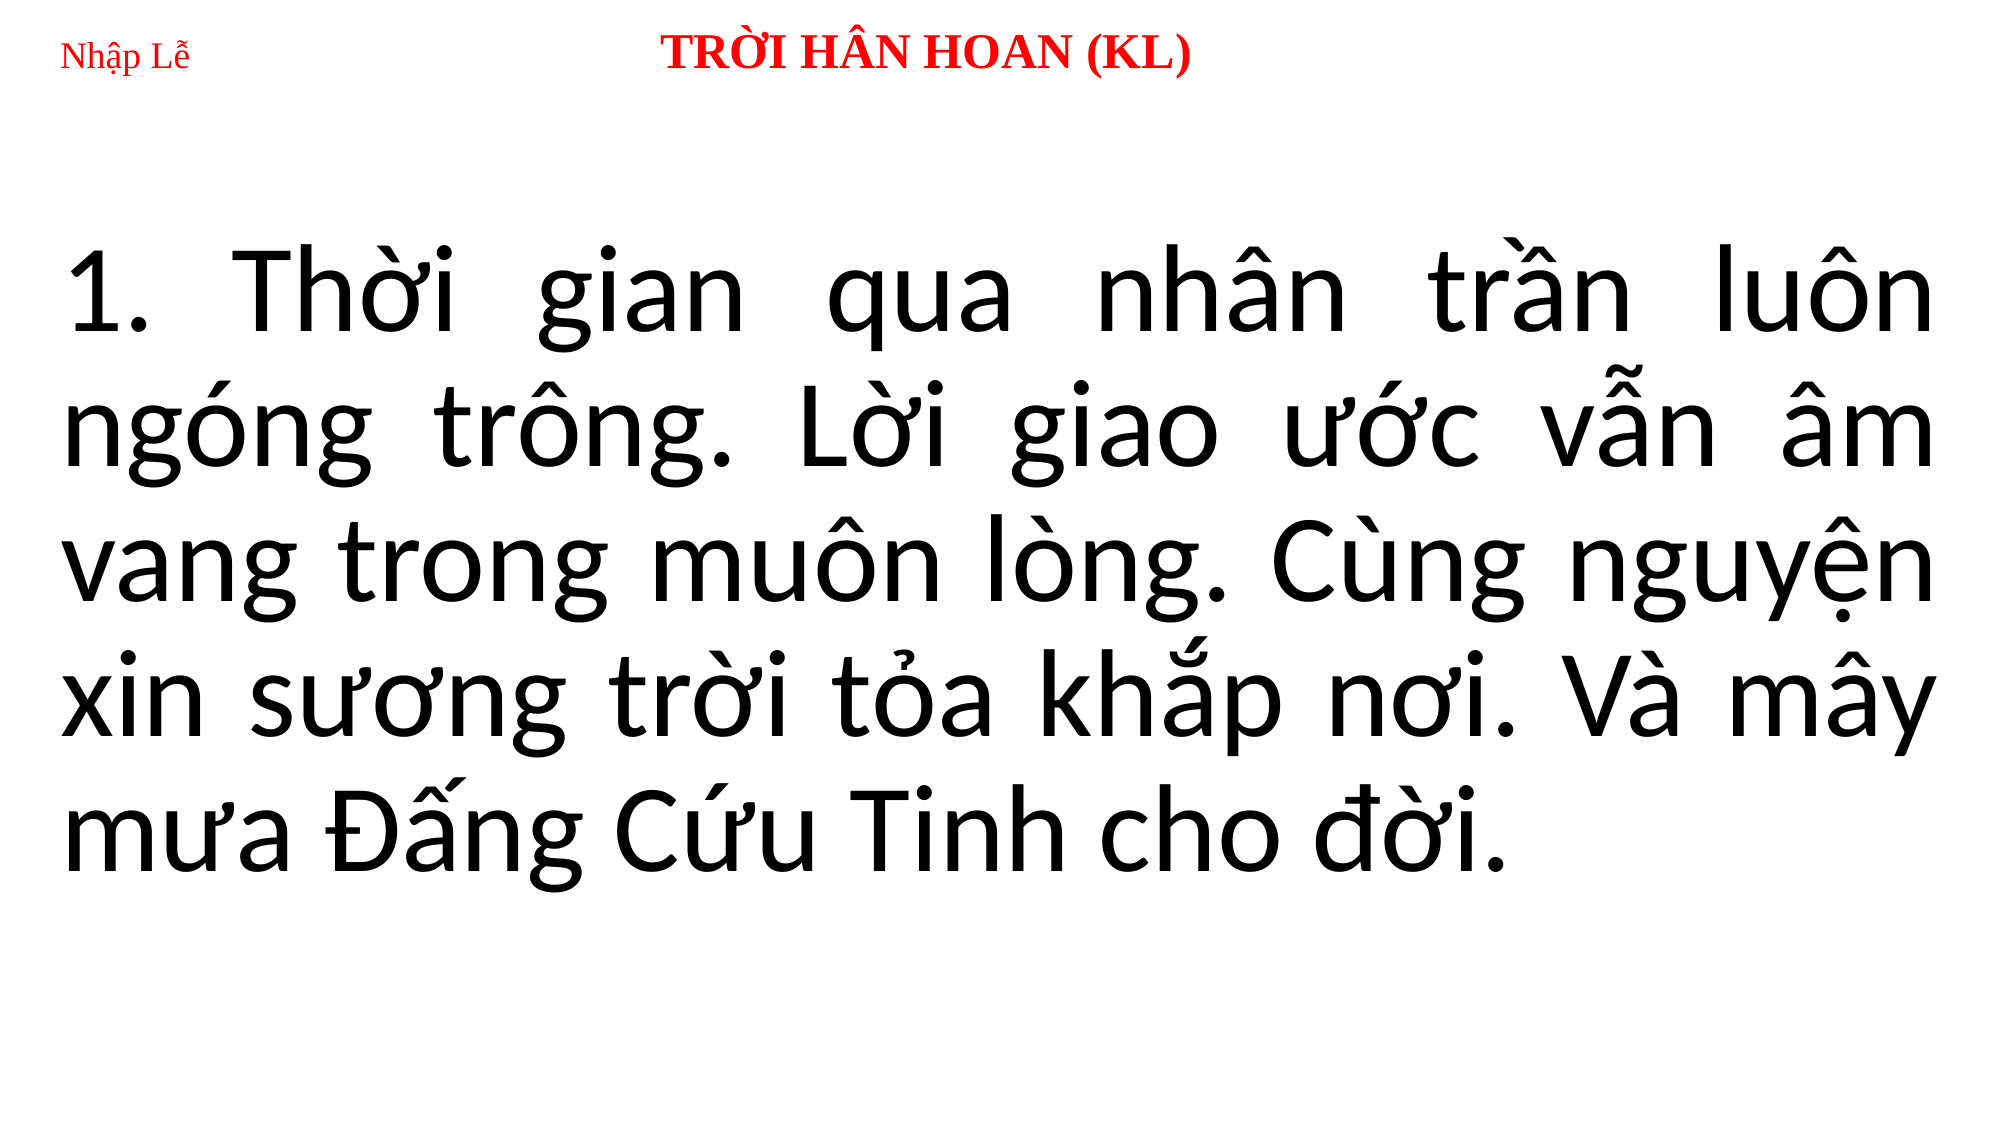

# Nhập Lễ                                            	TRỜI HÂN HOAN (KL)
1. Thời gian qua nhân trần luôn ngóng trông. Lời giao ước vẫn âm vang trong muôn lòng. Cùng nguyện xin sương trời tỏa khắp nơi. Và mây mưa Đấng Cứu Tinh cho đời.